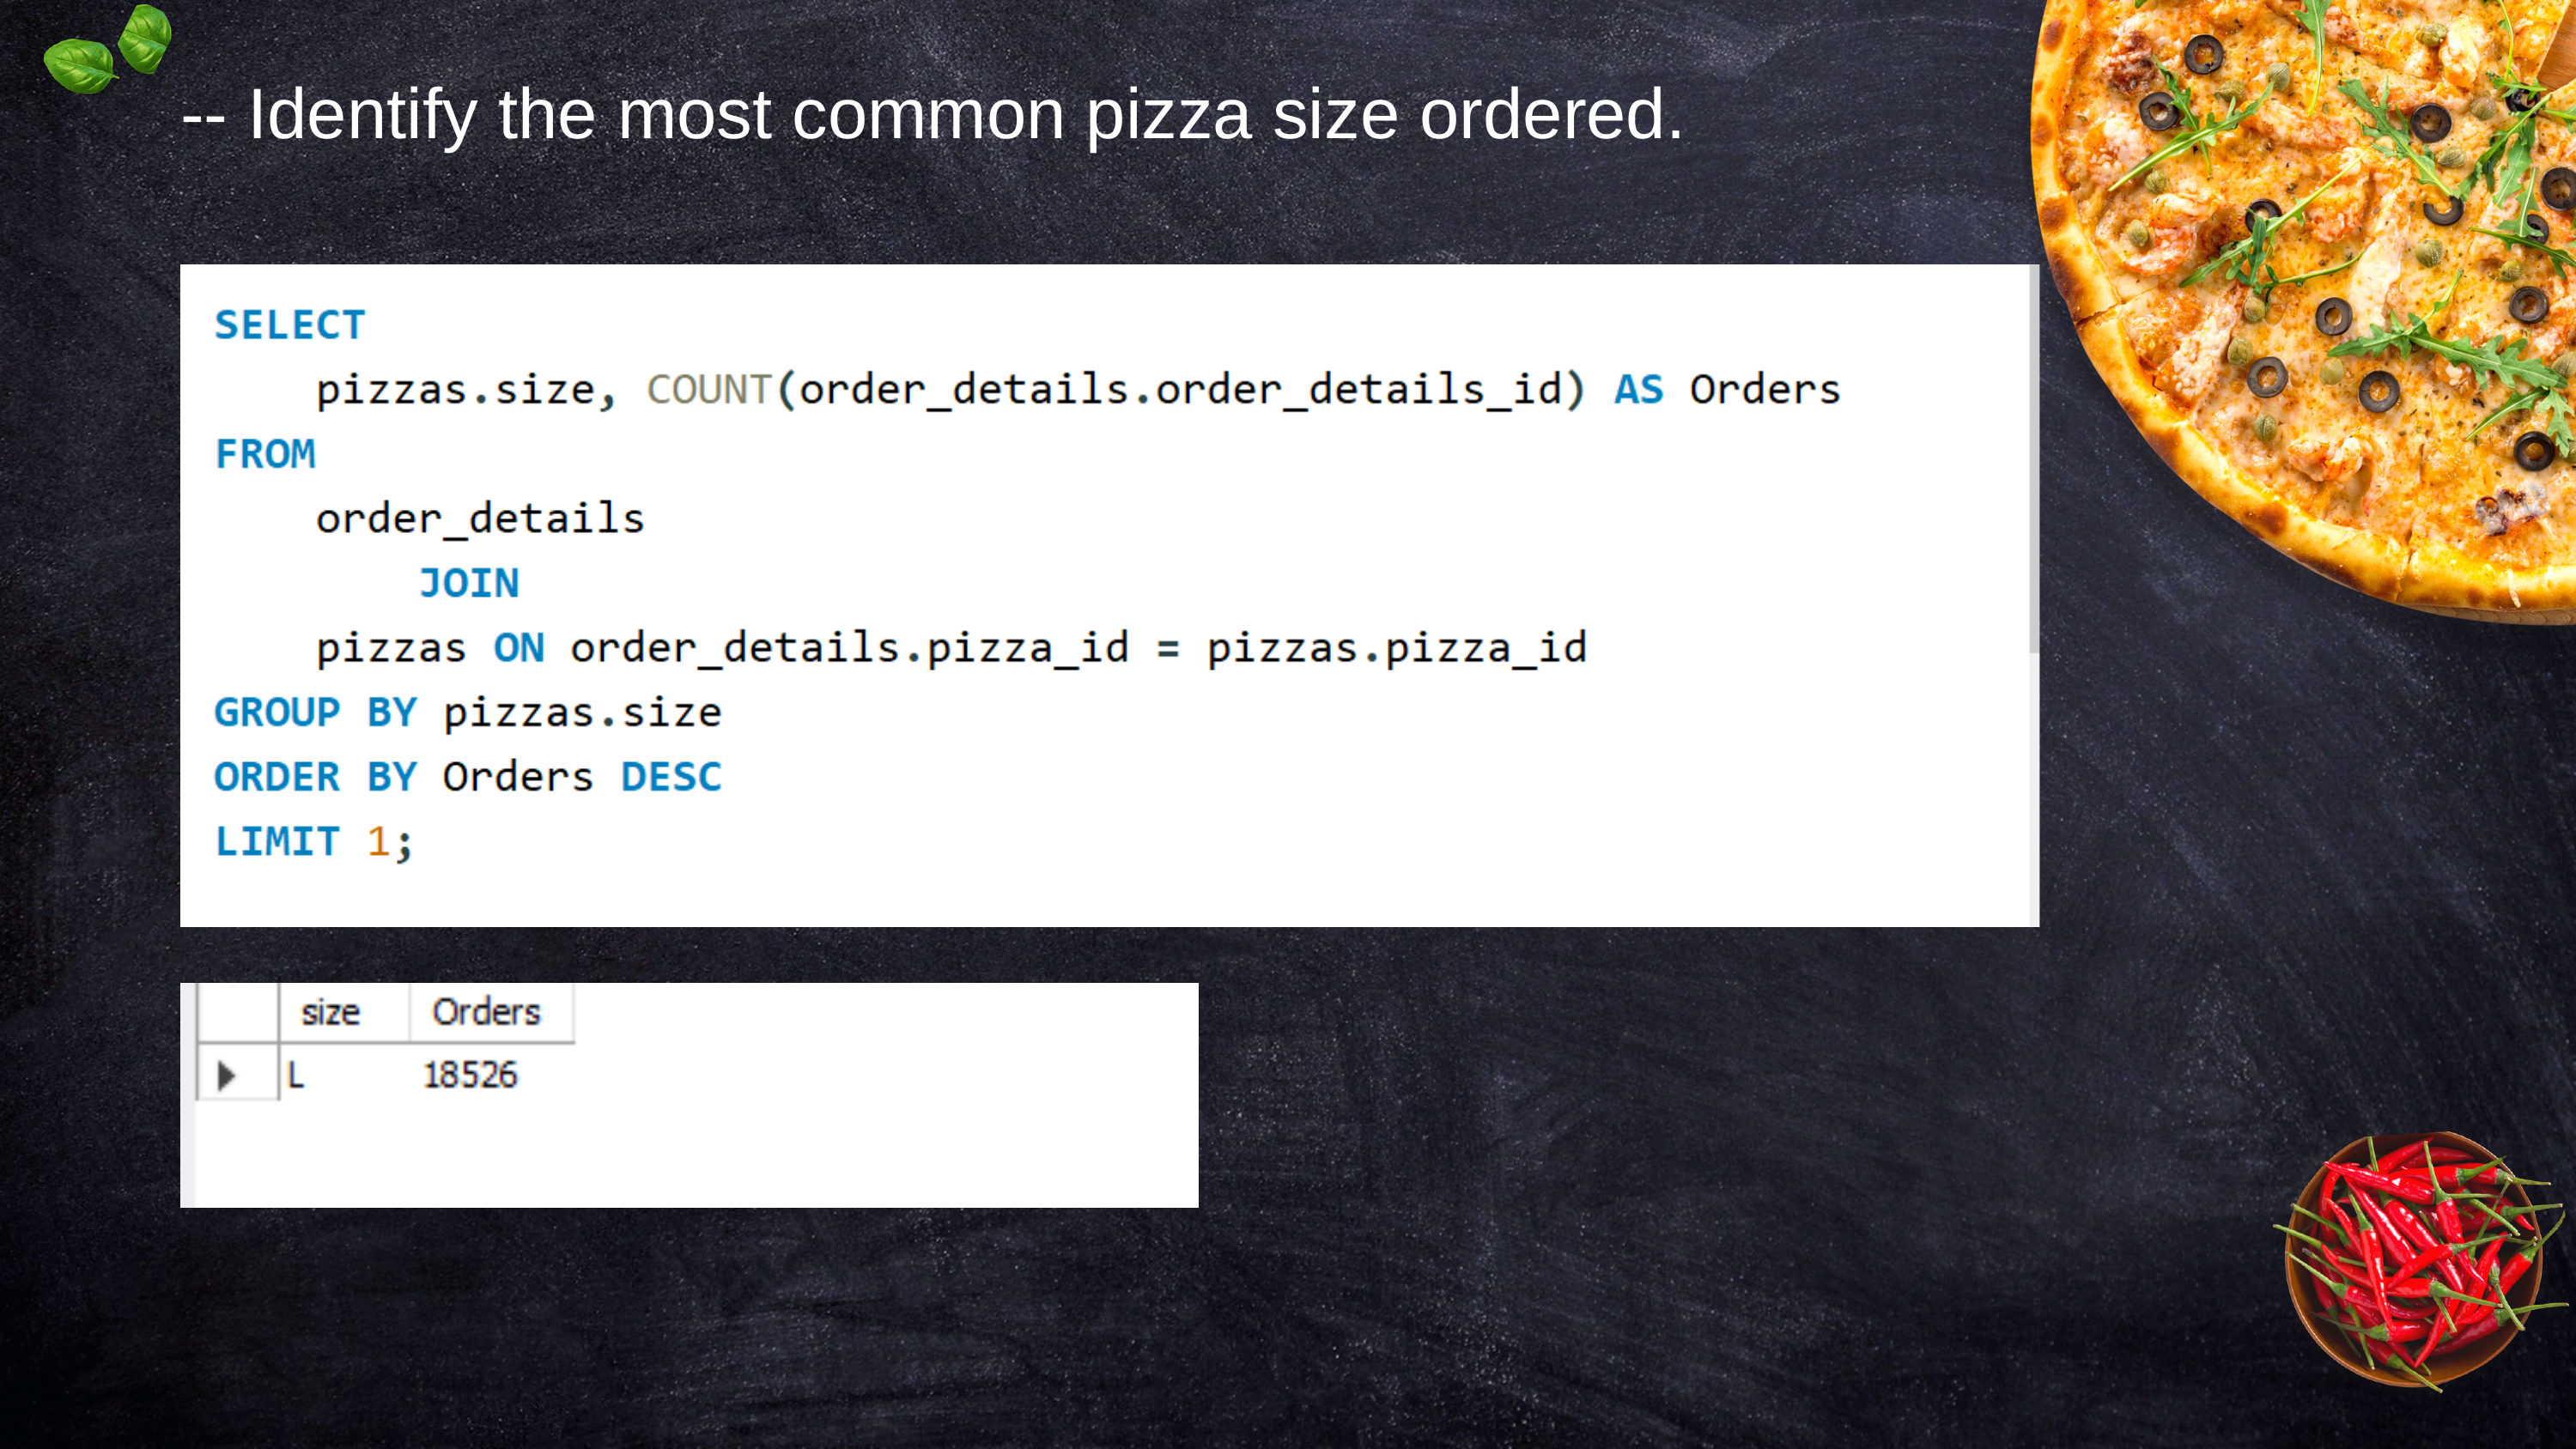

-- Identify the most common pizza size ordered.